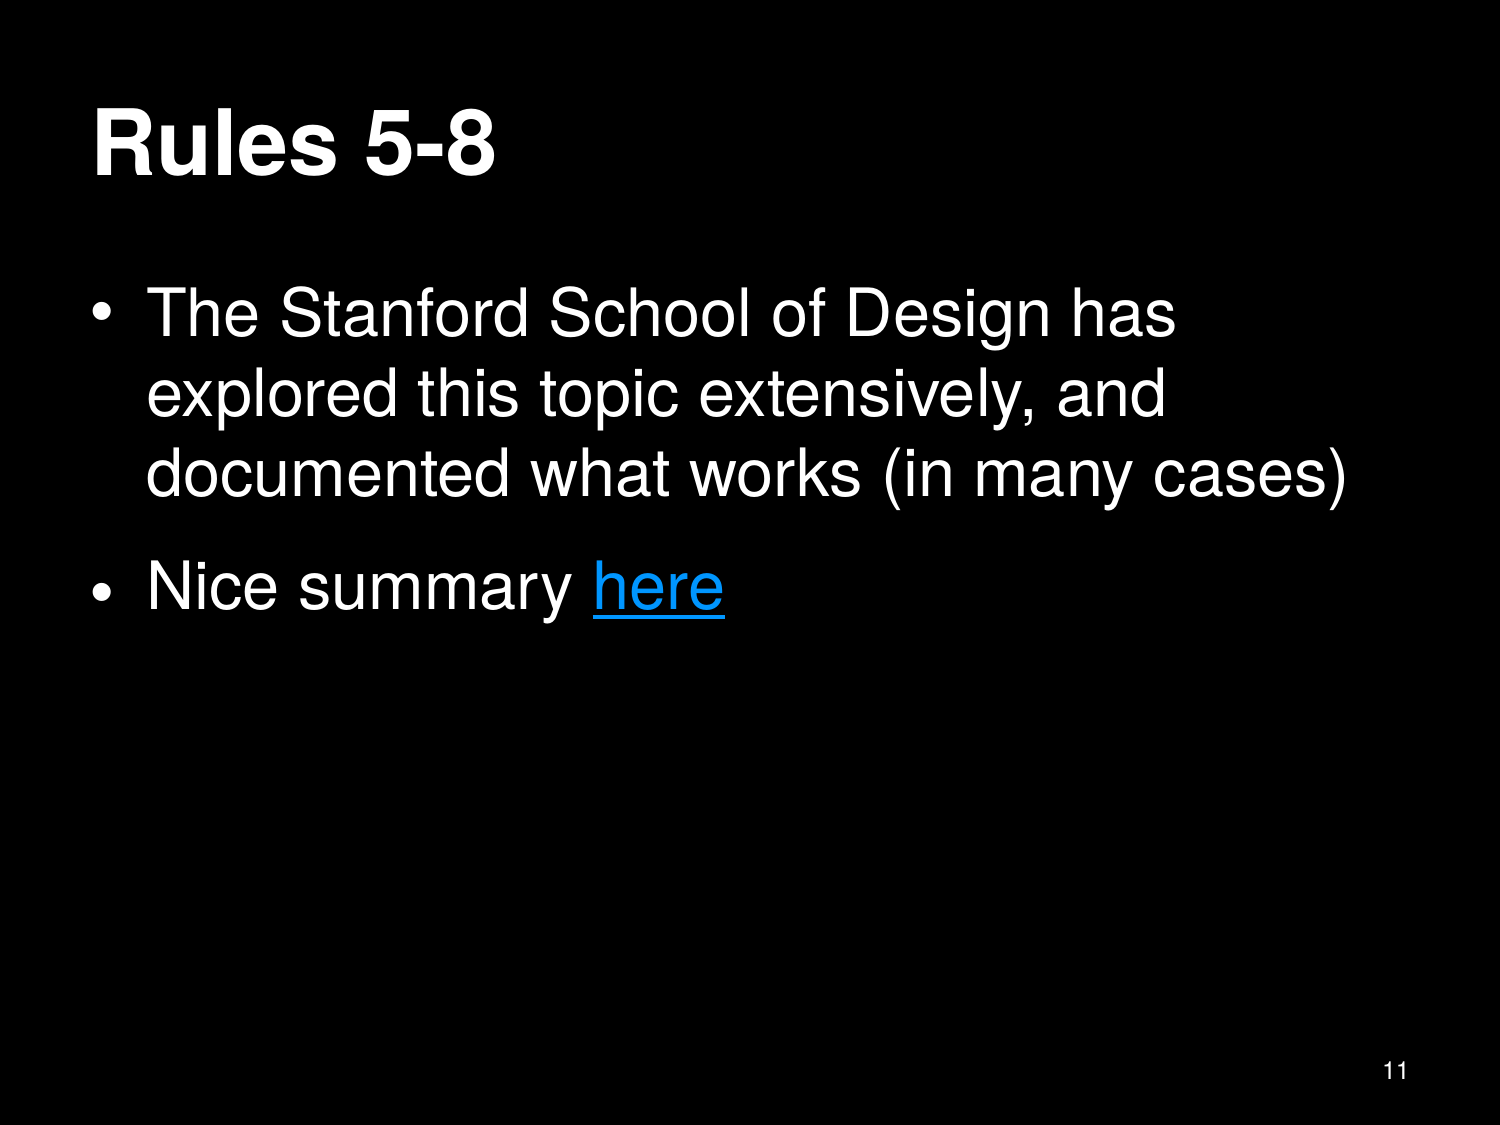

# Rules 5-8
The Stanford School of Design has explored this topic extensively, and documented what works (in many cases)
Nice summary here
11